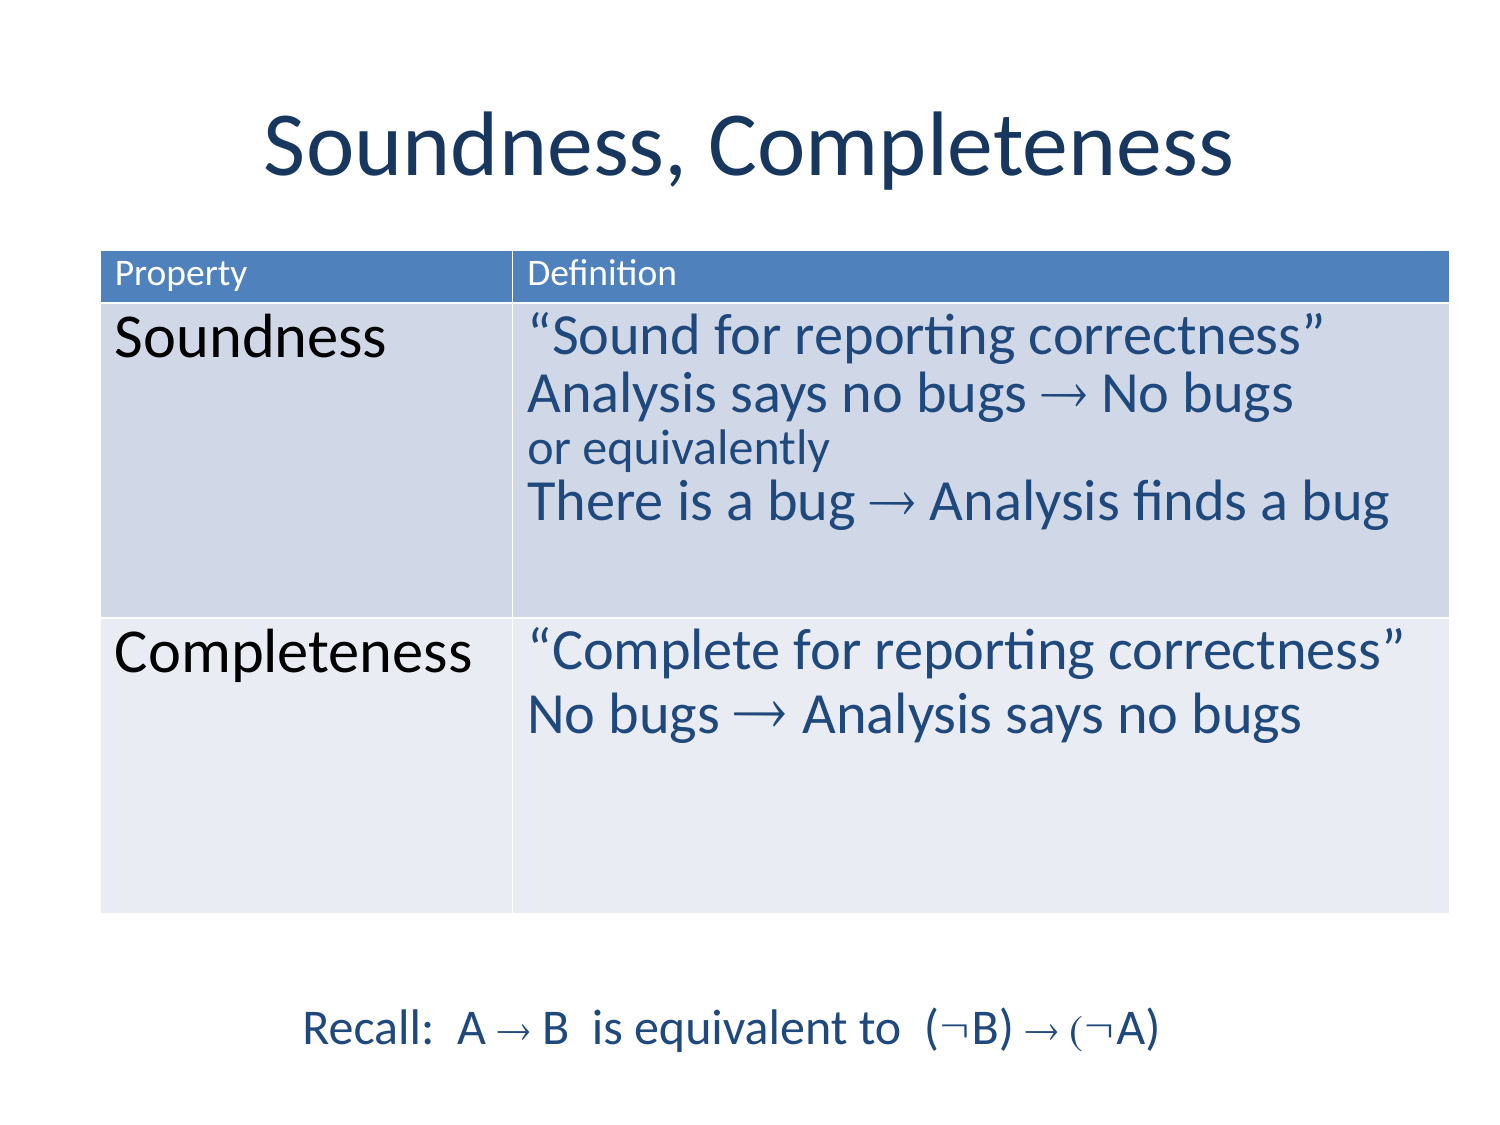

# Soundness, Completeness
| Property | Definition |
| --- | --- |
| Soundness | “Sound for reporting correctness” Analysis says no bugs → No bugs or equivalently There is a bug → Analysis finds a bug |
| Completeness | “Complete for reporting correctness” No bugs → Analysis says no bugs |
Recall:  A → B  is equivalent to  (¬B) → (¬A)